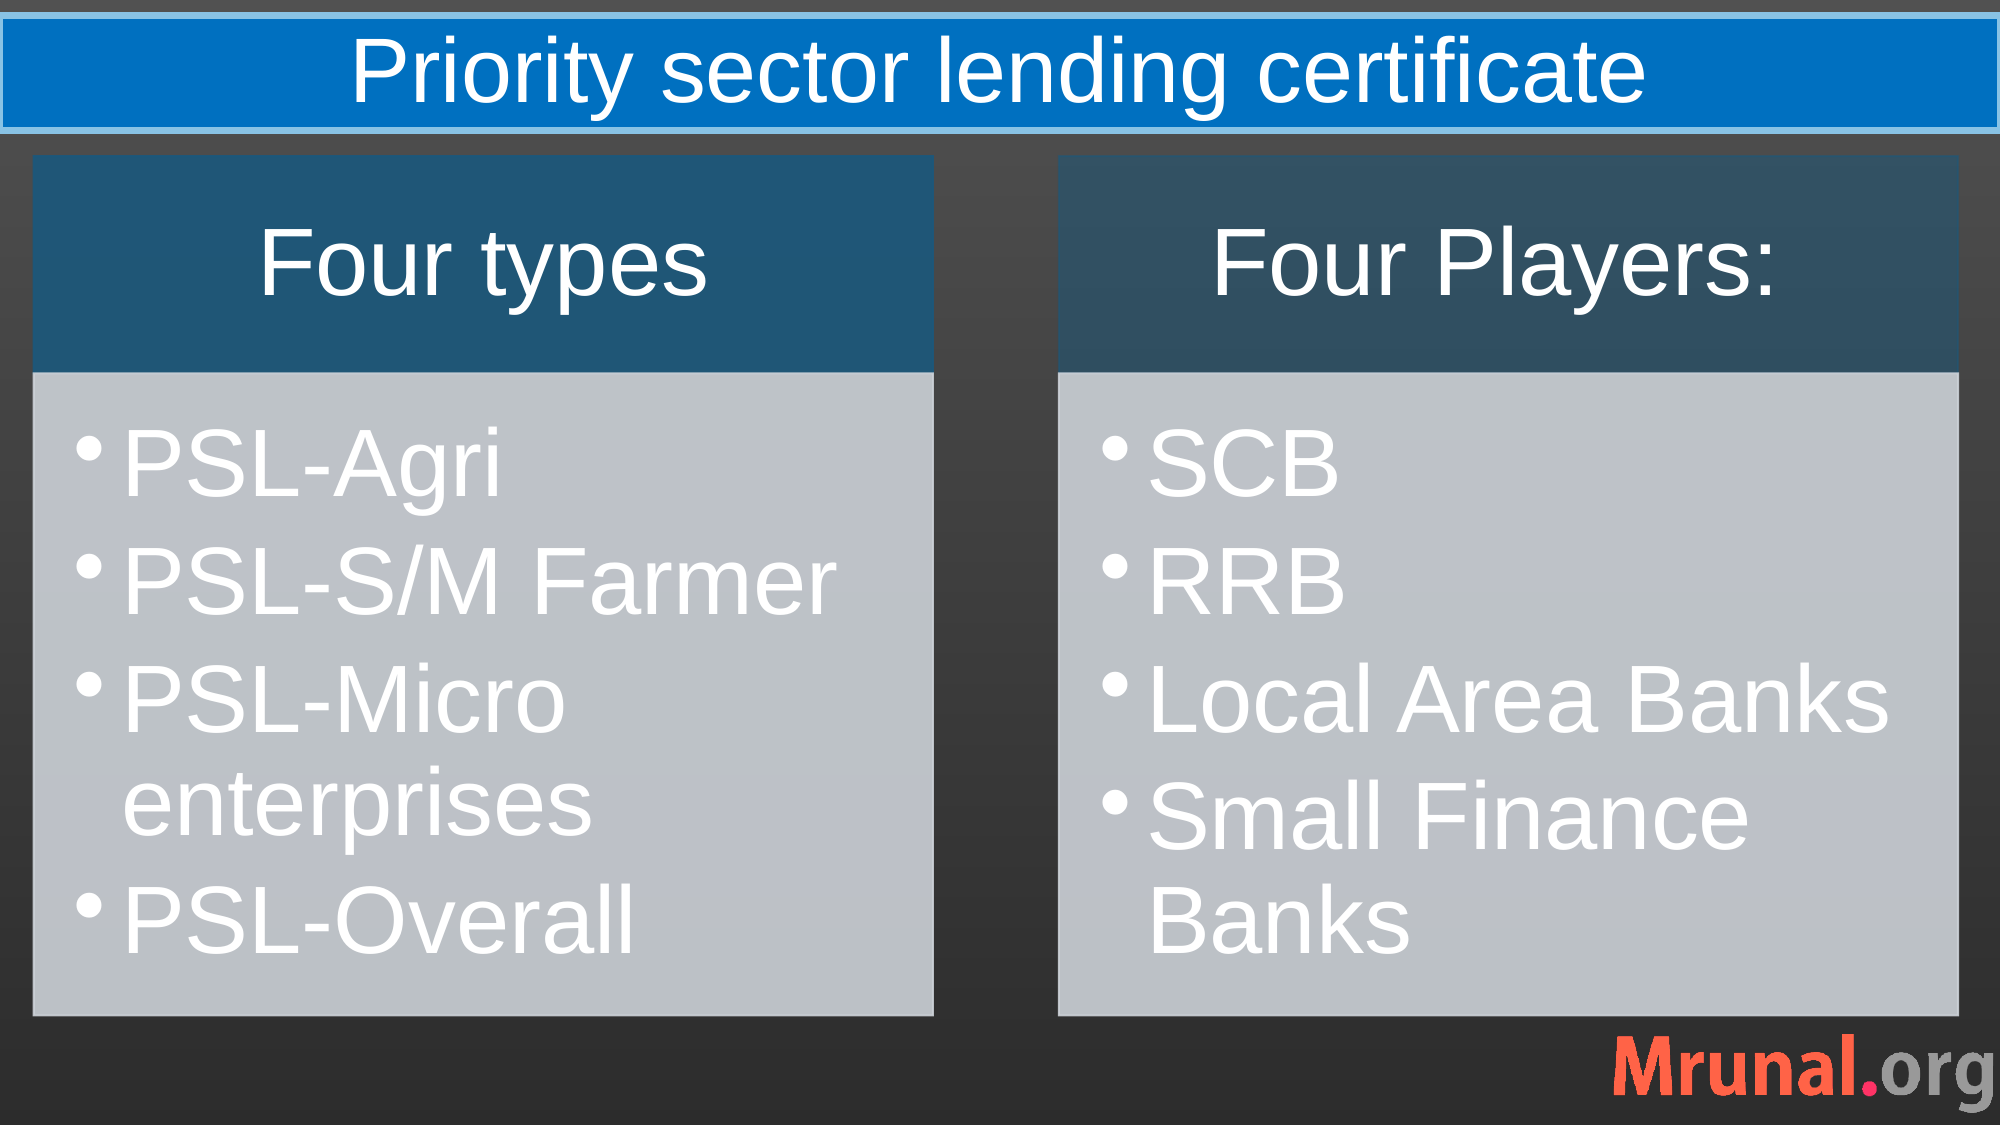

# Priority sector lending certificate
Four types
PSL-Agri
PSL-S/M Farmer
PSL-Micro enterprises
PSL-Overall
Four Players:
SCB
RRB
Local Area Banks
Small Finance Banks